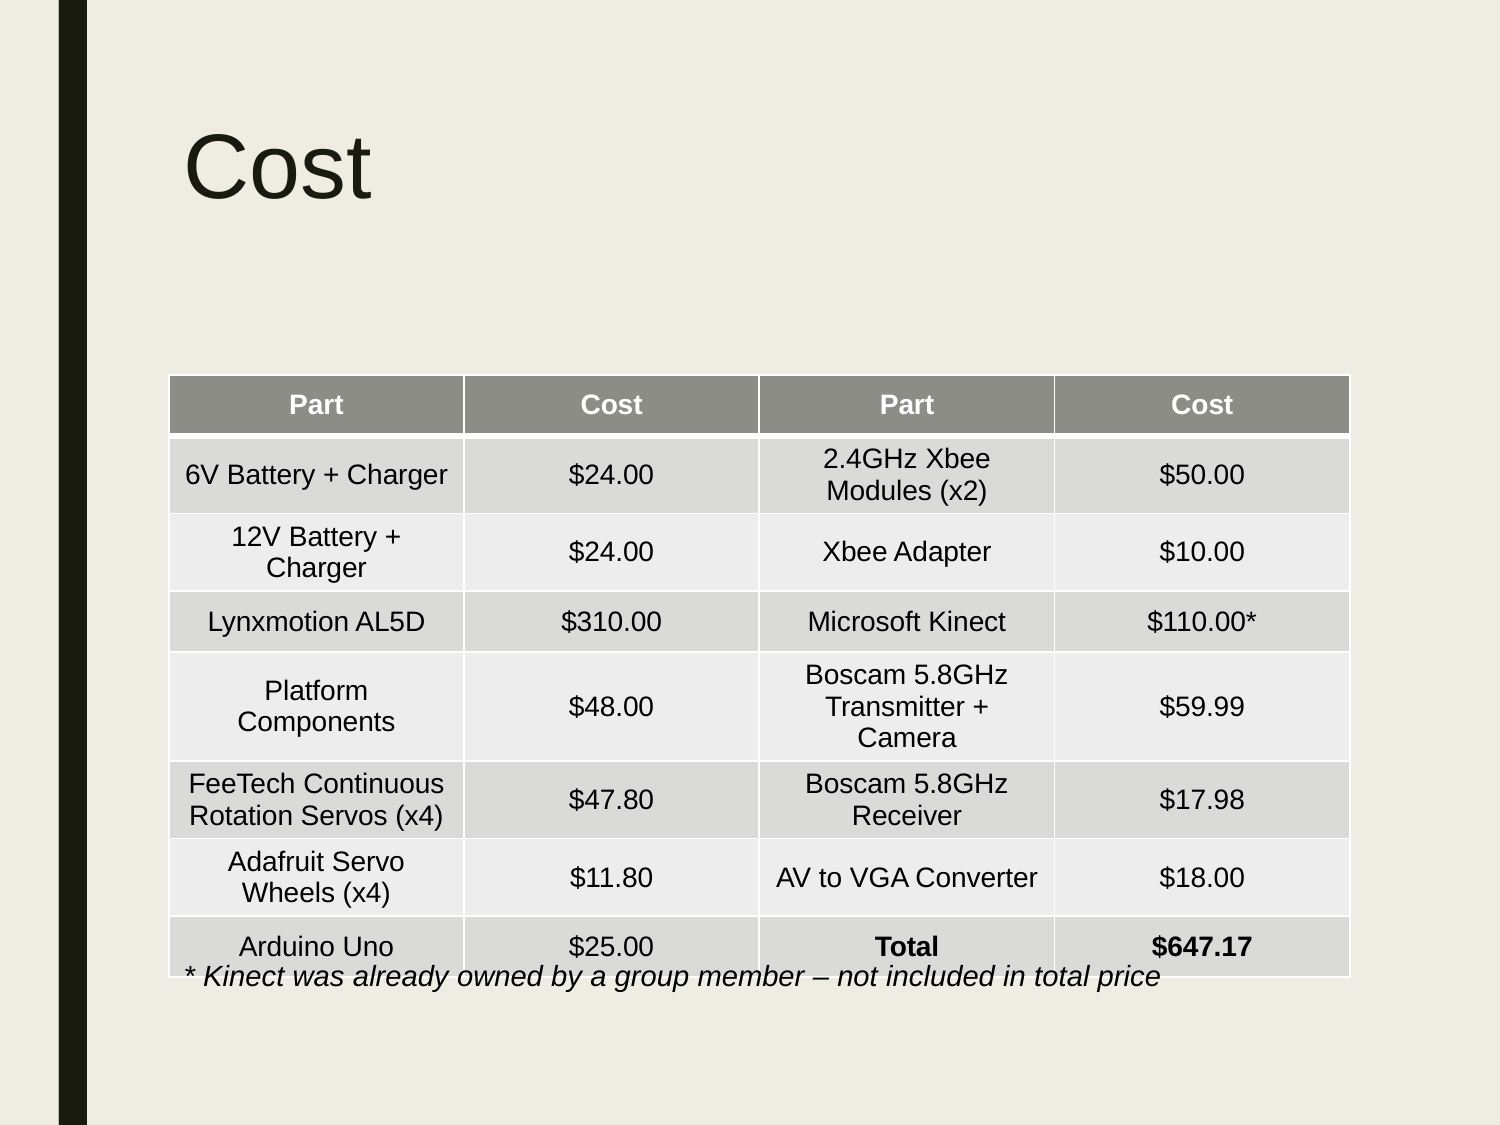

# Cost
| Part | Cost | Part | Cost |
| --- | --- | --- | --- |
| 6V Battery + Charger | $24.00 | 2.4GHz Xbee Modules (x2) | $50.00 |
| 12V Battery + Charger | $24.00 | Xbee Adapter | $10.00 |
| Lynxmotion AL5D | $310.00 | Microsoft Kinect | $110.00\* |
| Platform Components | $48.00 | Boscam 5.8GHz Transmitter + Camera | $59.99 |
| FeeTech Continuous Rotation Servos (x4) | $47.80 | Boscam 5.8GHz Receiver | $17.98 |
| Adafruit Servo Wheels (x4) | $11.80 | AV to VGA Converter | $18.00 |
| Arduino Uno | $25.00 | Total | $647.17 |
* Kinect was already owned by a group member – not included in total price